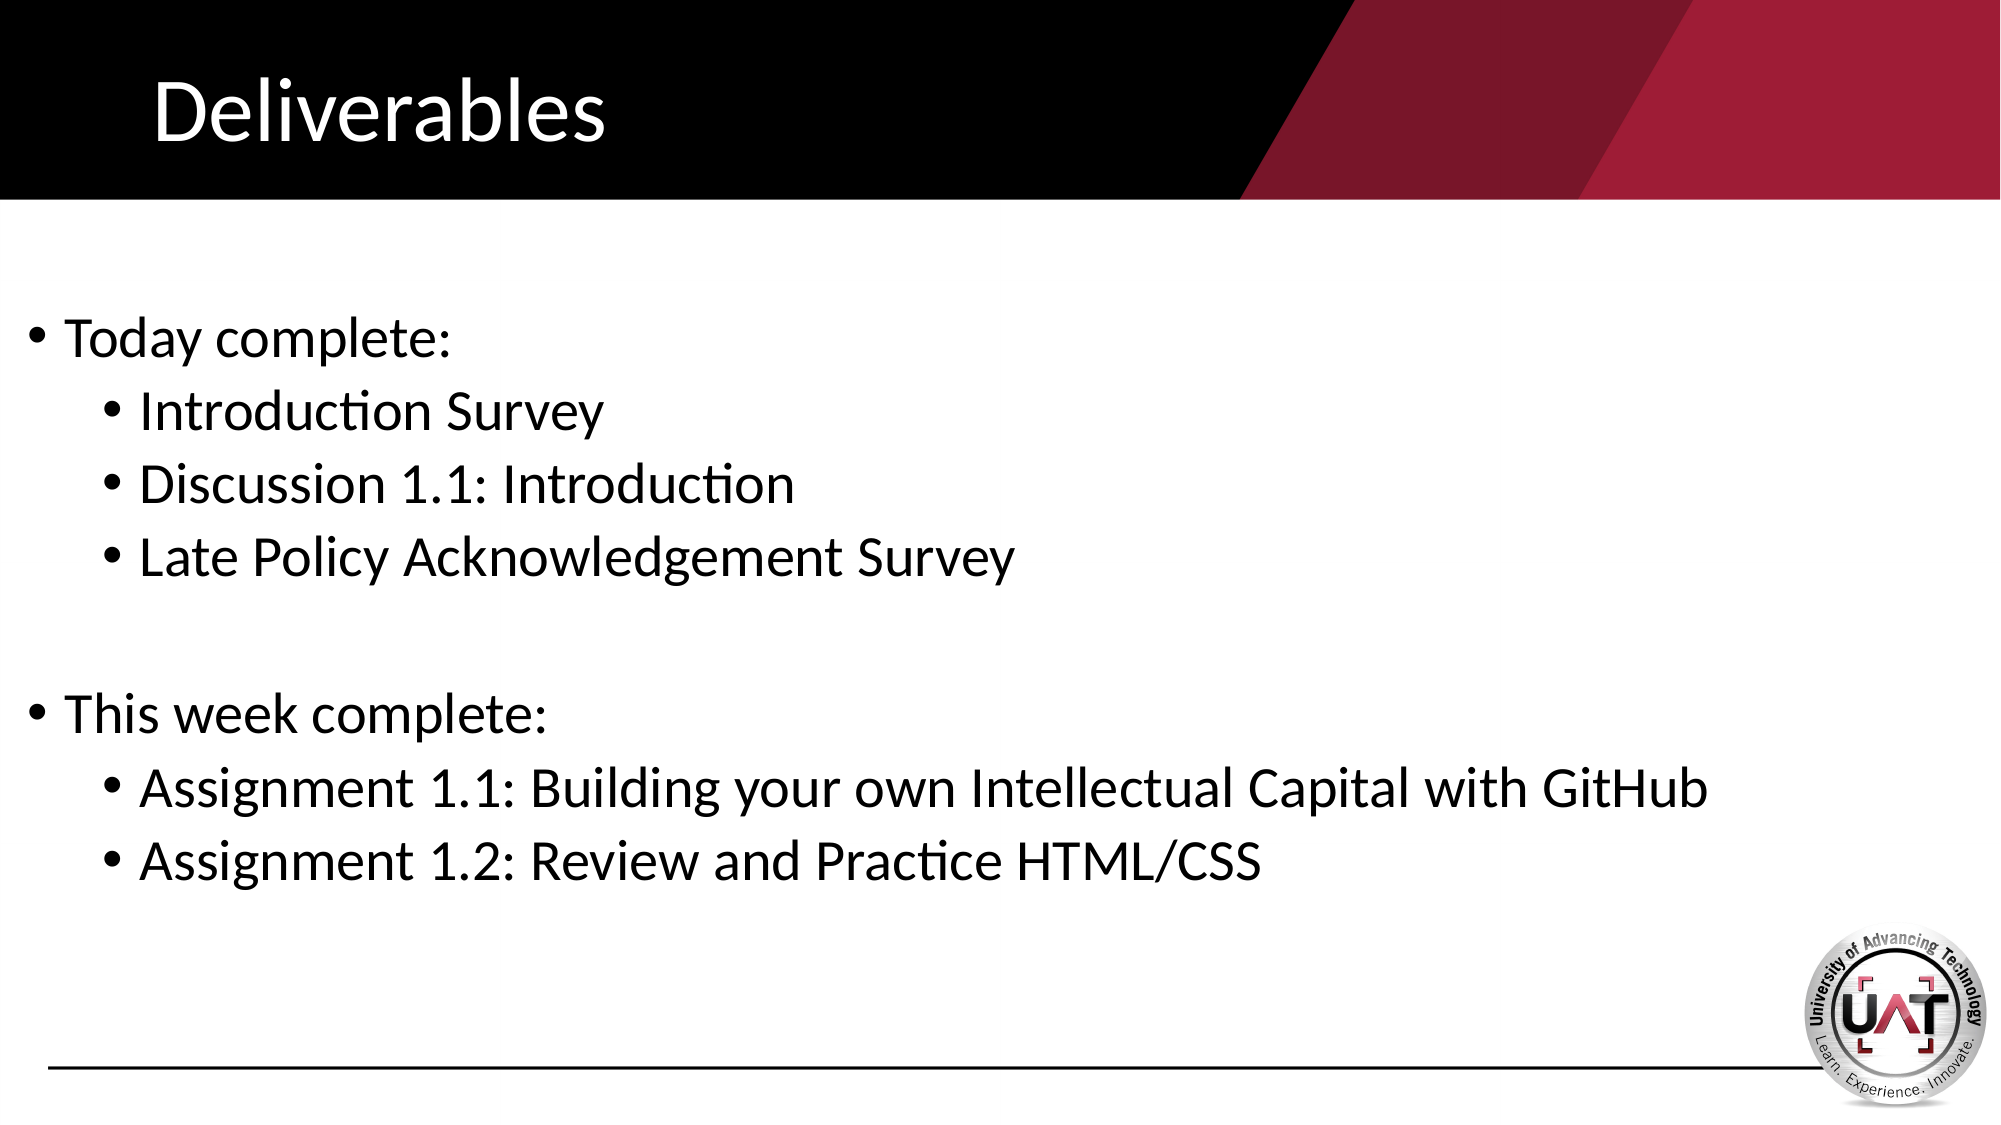

# Deliverables
Today complete:
Introduction Survey
Discussion 1.1: Introduction
Late Policy Acknowledgement Survey

This week complete:
Assignment 1.1: Building your own Intellectual Capital with GitHub
Assignment 1.2: Review and Practice HTML/CSS